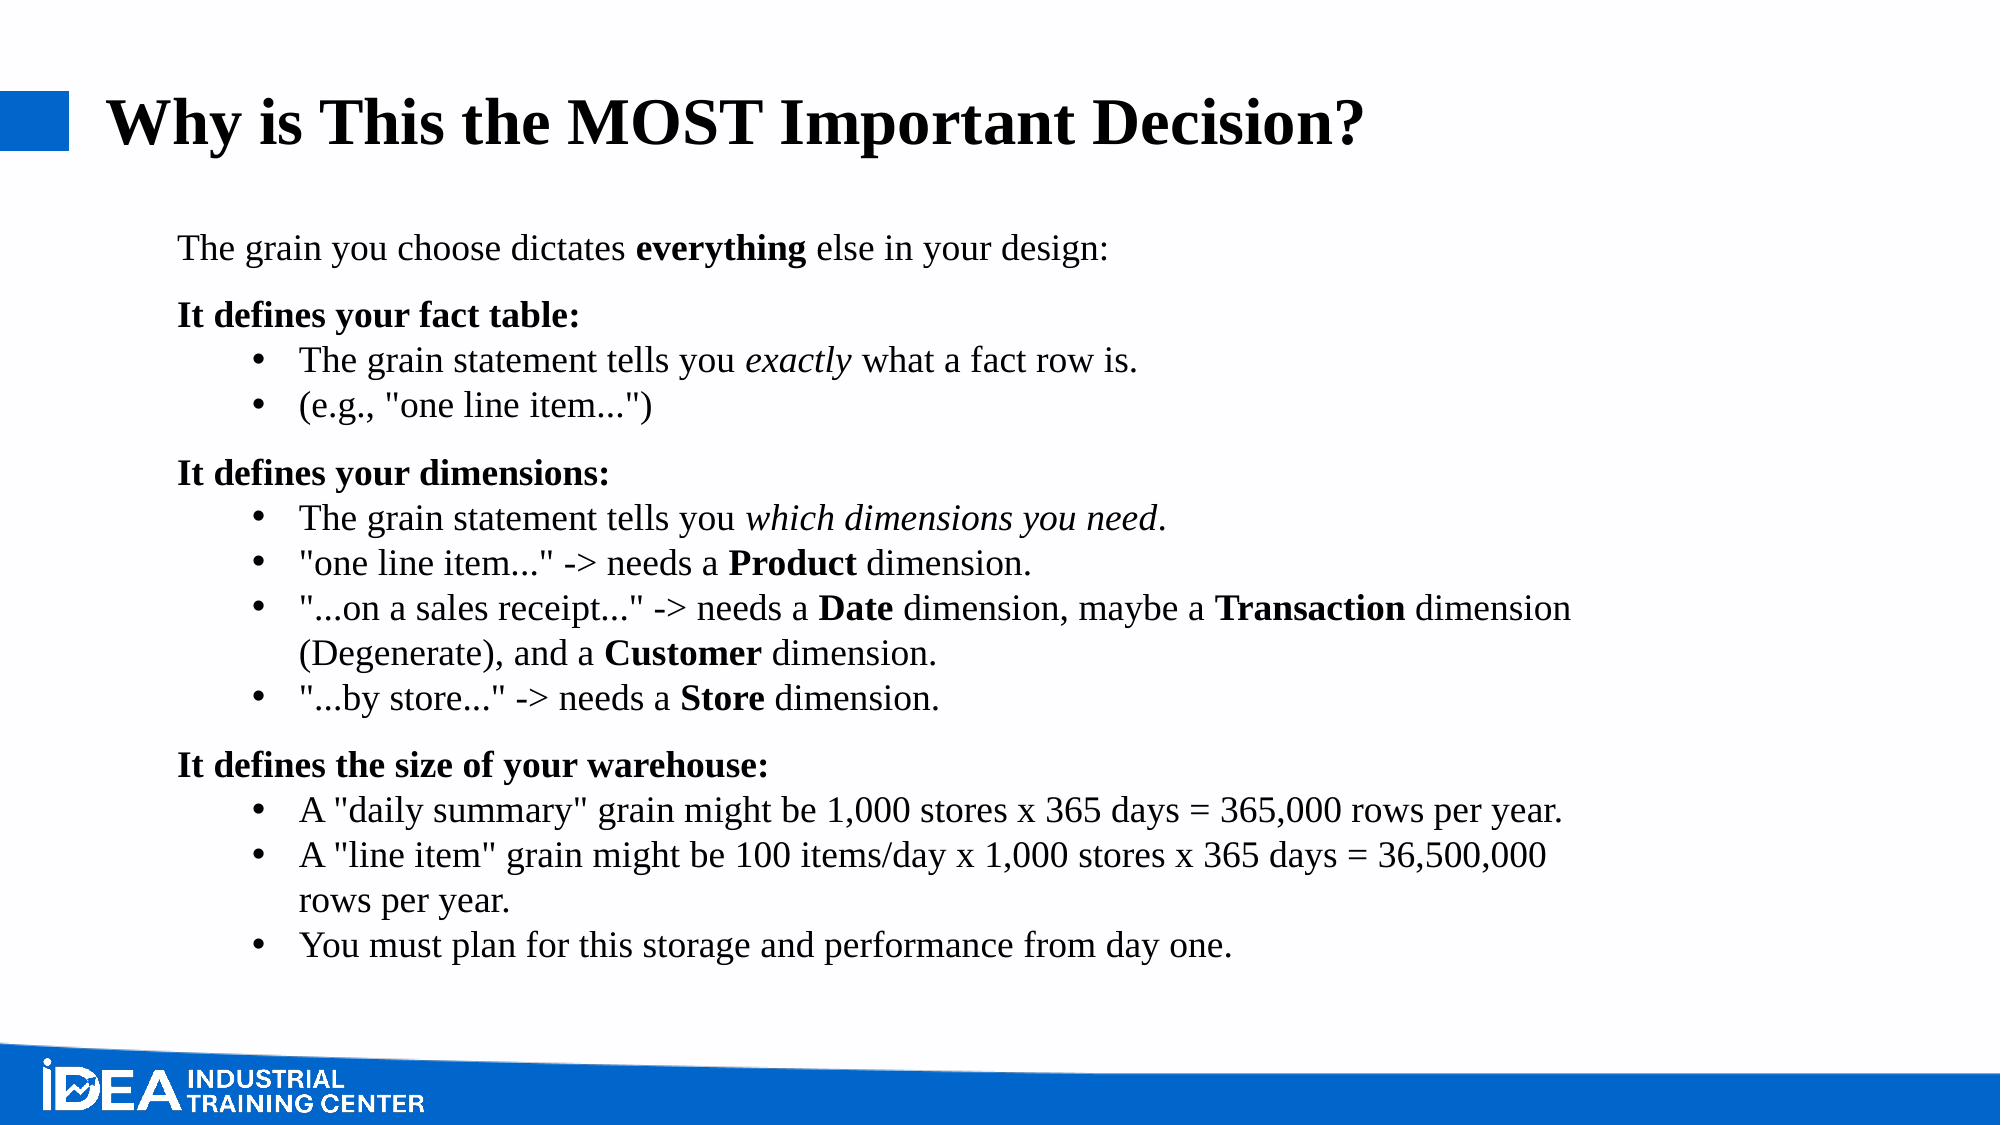

# Why is This the MOST Important Decision?
The grain you choose dictates everything else in your design:
It defines your fact table:
The grain statement tells you exactly what a fact row is.
(e.g., "one line item...")
It defines your dimensions:
The grain statement tells you which dimensions you need.
"one line item..." -> needs a Product dimension.
"...on a sales receipt..." -> needs a Date dimension, maybe a Transaction dimension (Degenerate), and a Customer dimension.
"...by store..." -> needs a Store dimension.
It defines the size of your warehouse:
A "daily summary" grain might be 1,000 stores x 365 days = 365,000 rows per year.
A "line item" grain might be 100 items/day x 1,000 stores x 365 days = 36,500,000 rows per year.
You must plan for this storage and performance from day one.